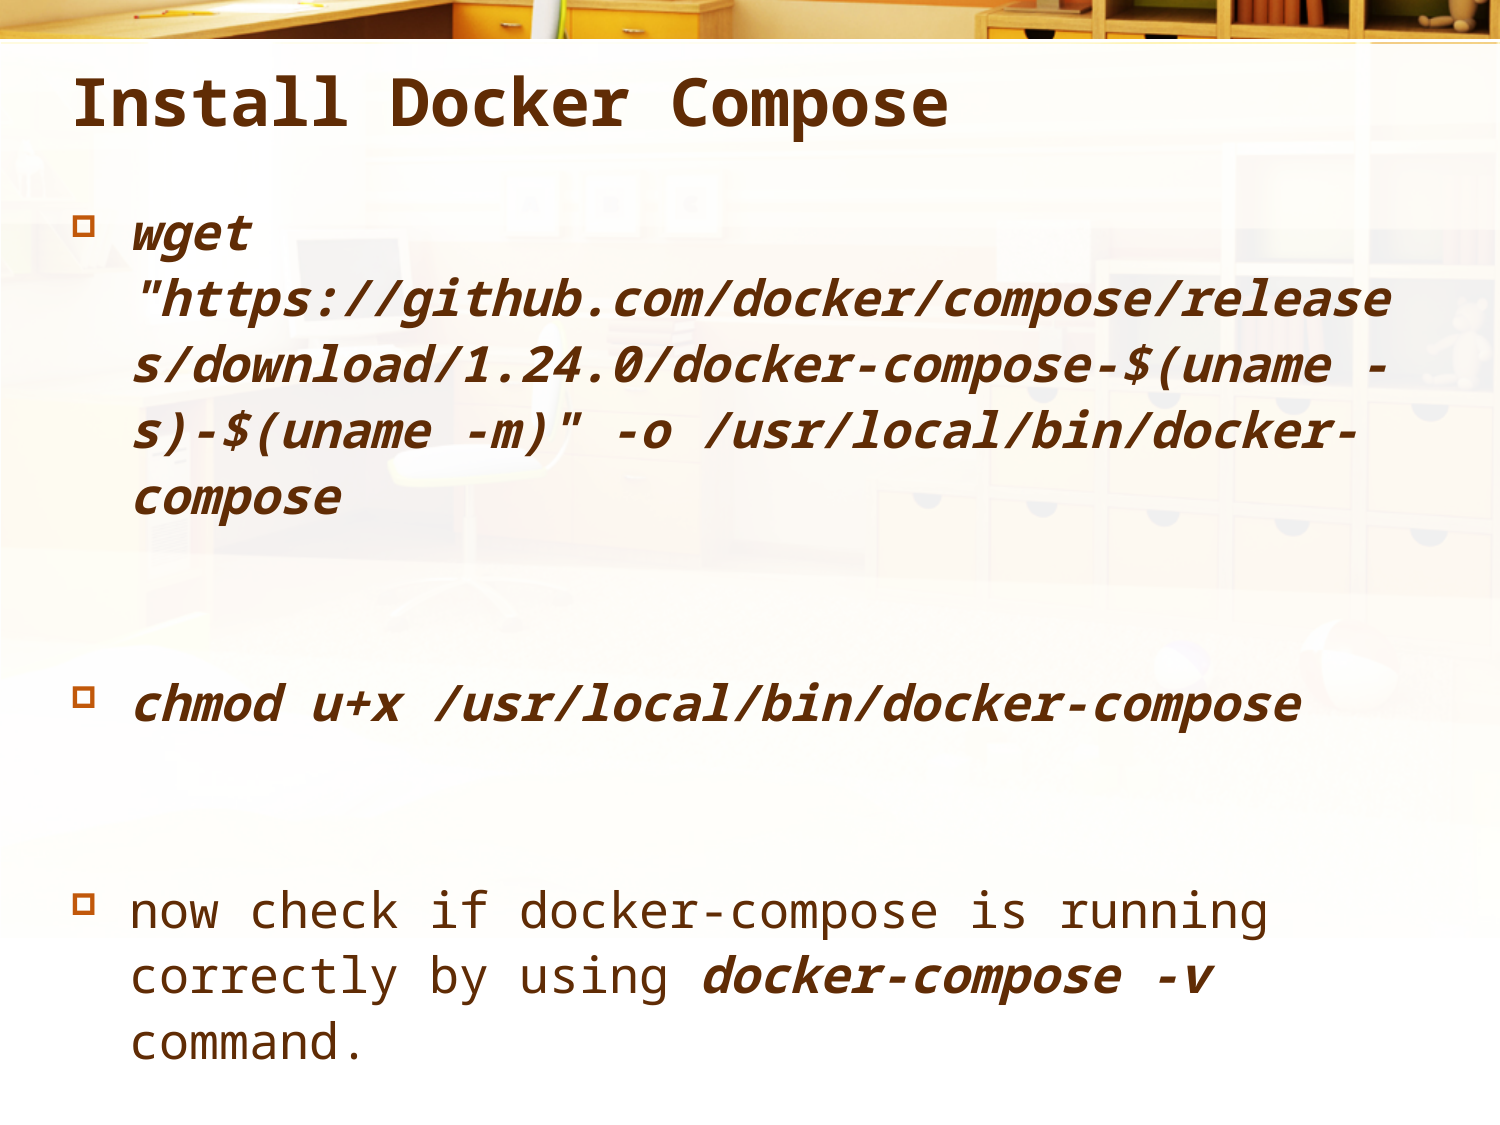

# Install Docker Compose
wget "https://github.com/docker/compose/releases/download/1.24.0/docker-compose-$(uname -s)-$(uname -m)" -o /usr/local/bin/docker-compose

chmod u+x /usr/local/bin/docker-compose

now check if docker-compose is running correctly by using docker-compose -v command.